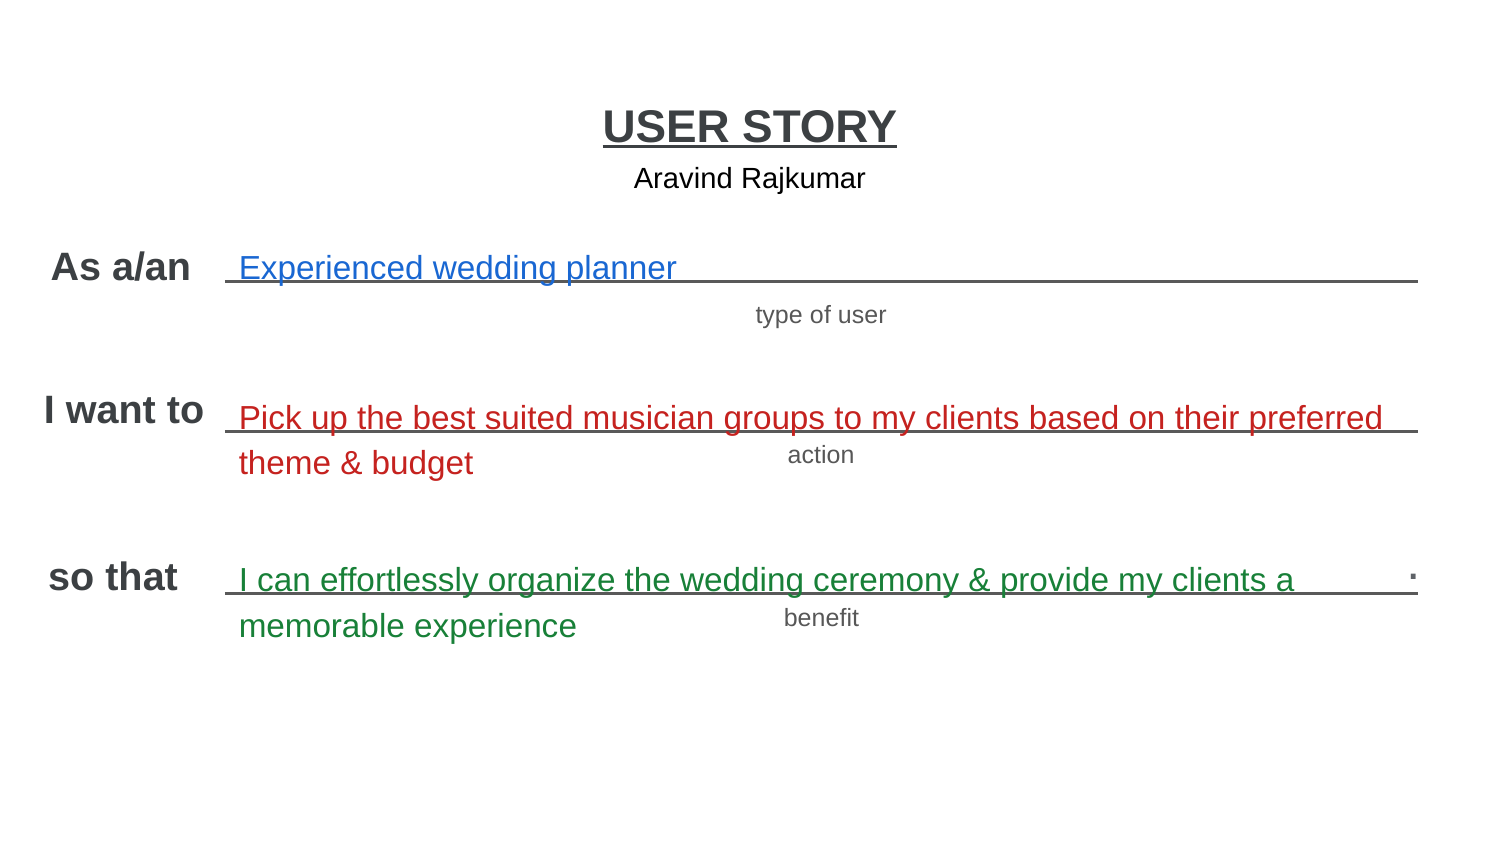

Aravind Rajkumar
Experienced wedding planner
Pick up the best suited musician groups to my clients based on their preferred theme & budget
I can effortlessly organize the wedding ceremony & provide my clients a memorable experience